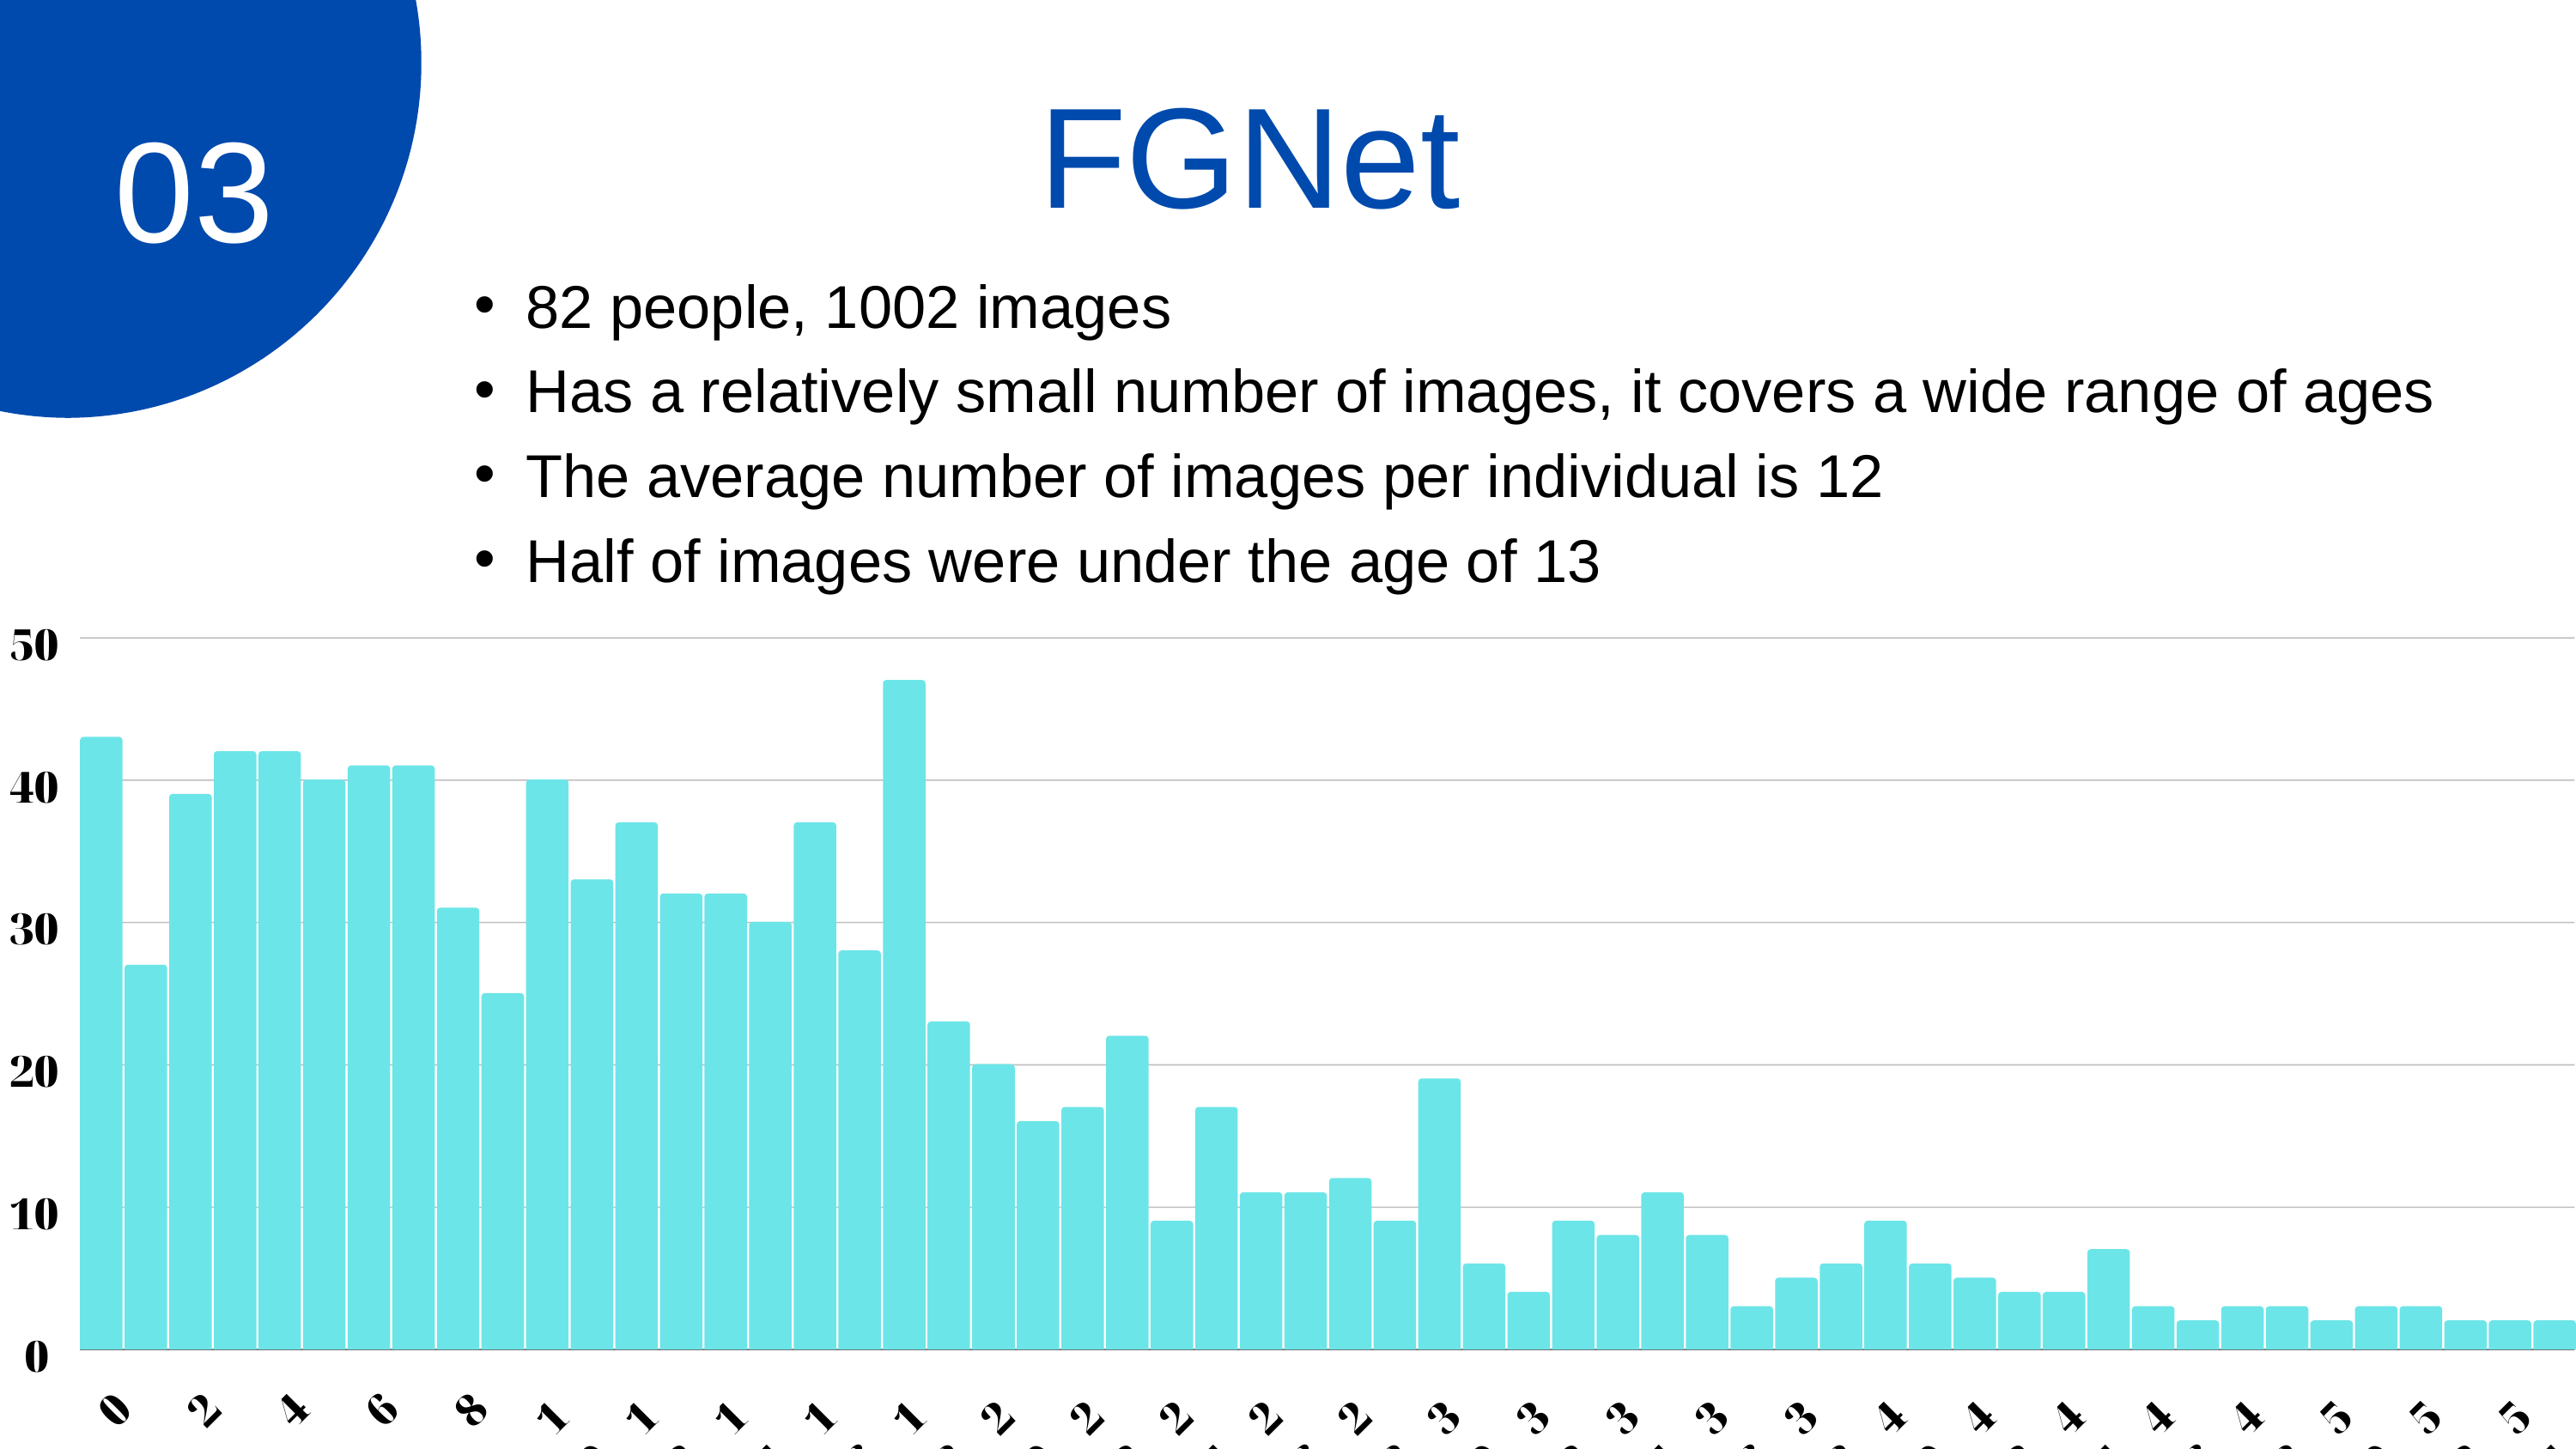

FGNet
03
82 people, 1002 images
Has a relatively small number of images, it covers a wide range of ages
The average number of images per individual is 12
Half of images were under the age of 13

50

40
30
20
10
0
0
2
4
6
8
10
12
14
16
18
20
22
24
26
28
30
32
34
36
38
40
42
44
46
48
50
52
54